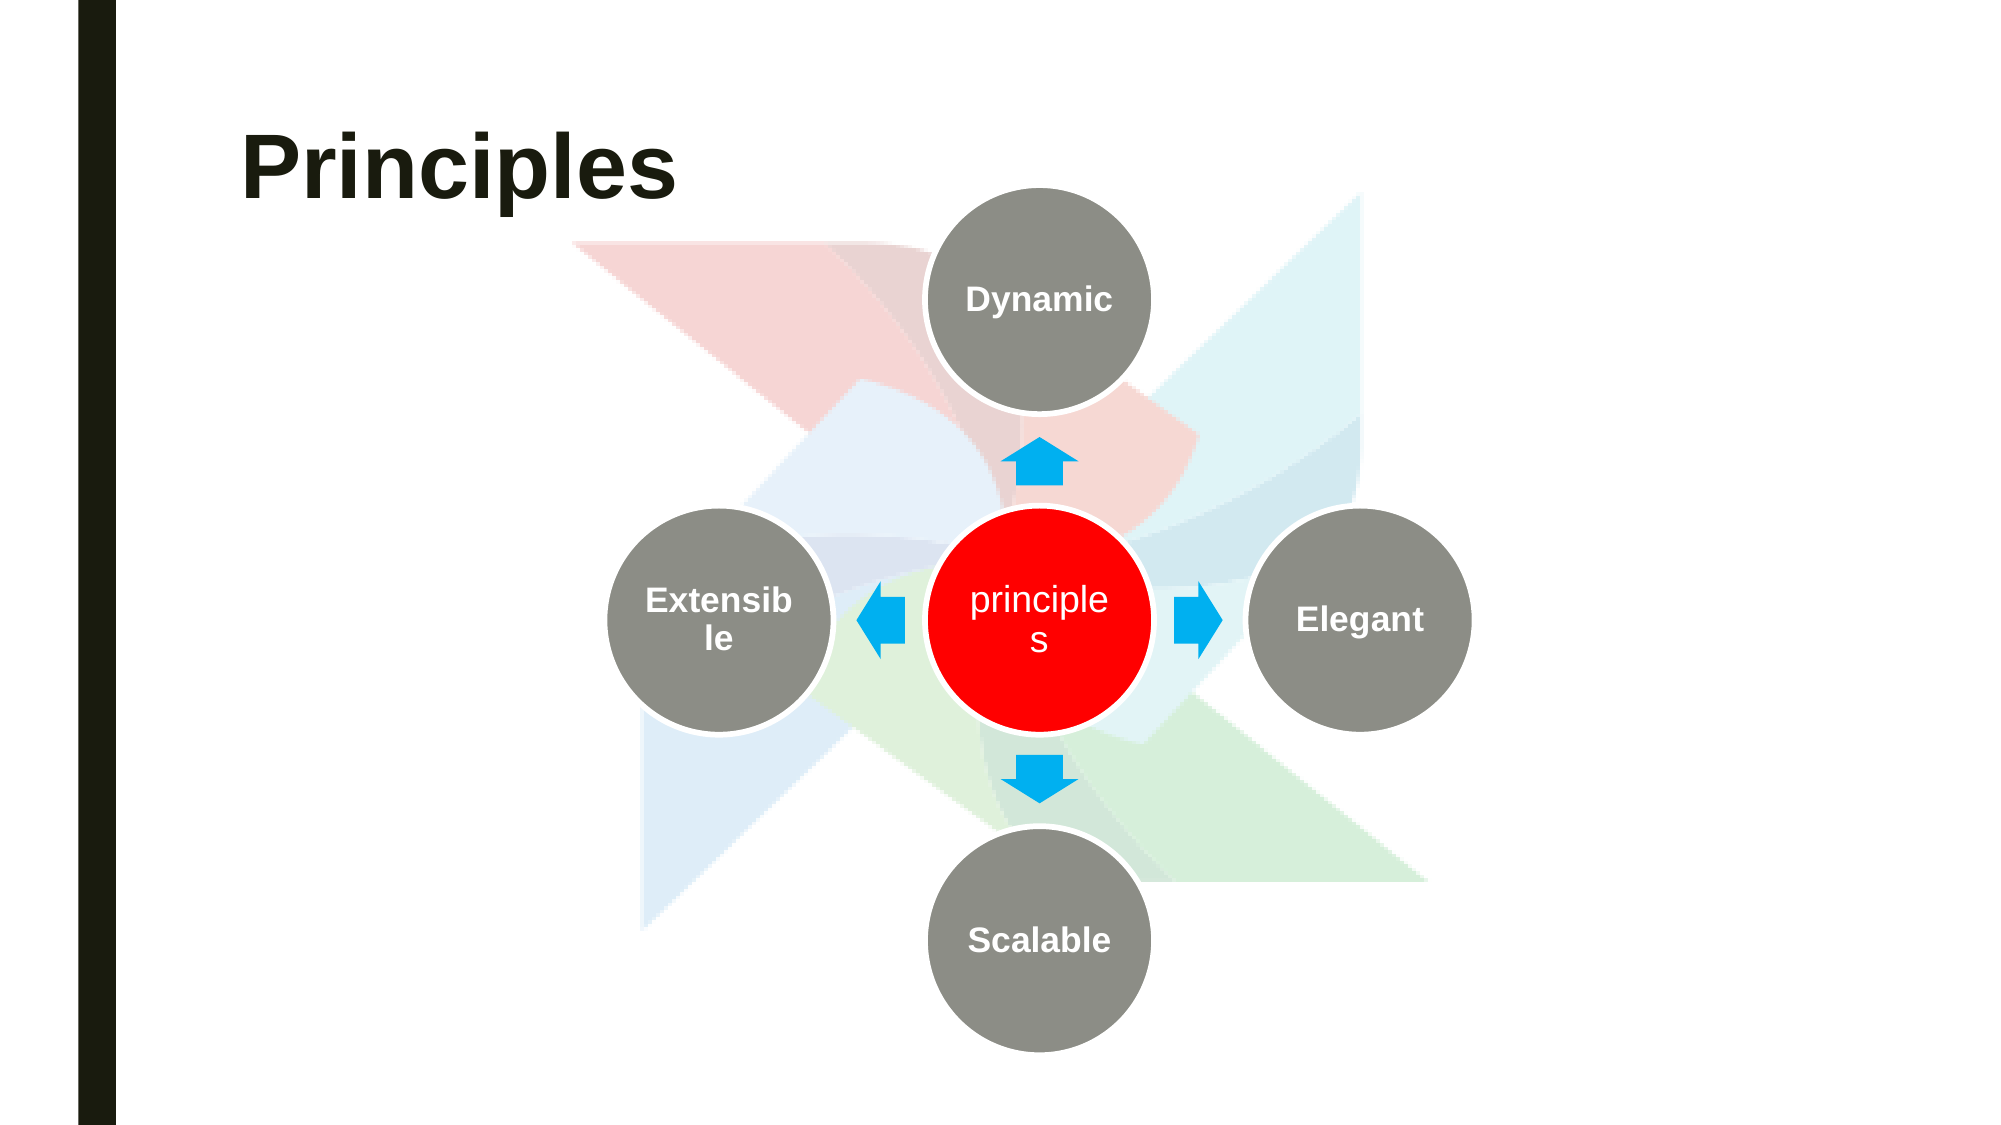

# Principles
principles

Dynamic

Elegant

Scalable

Extensible